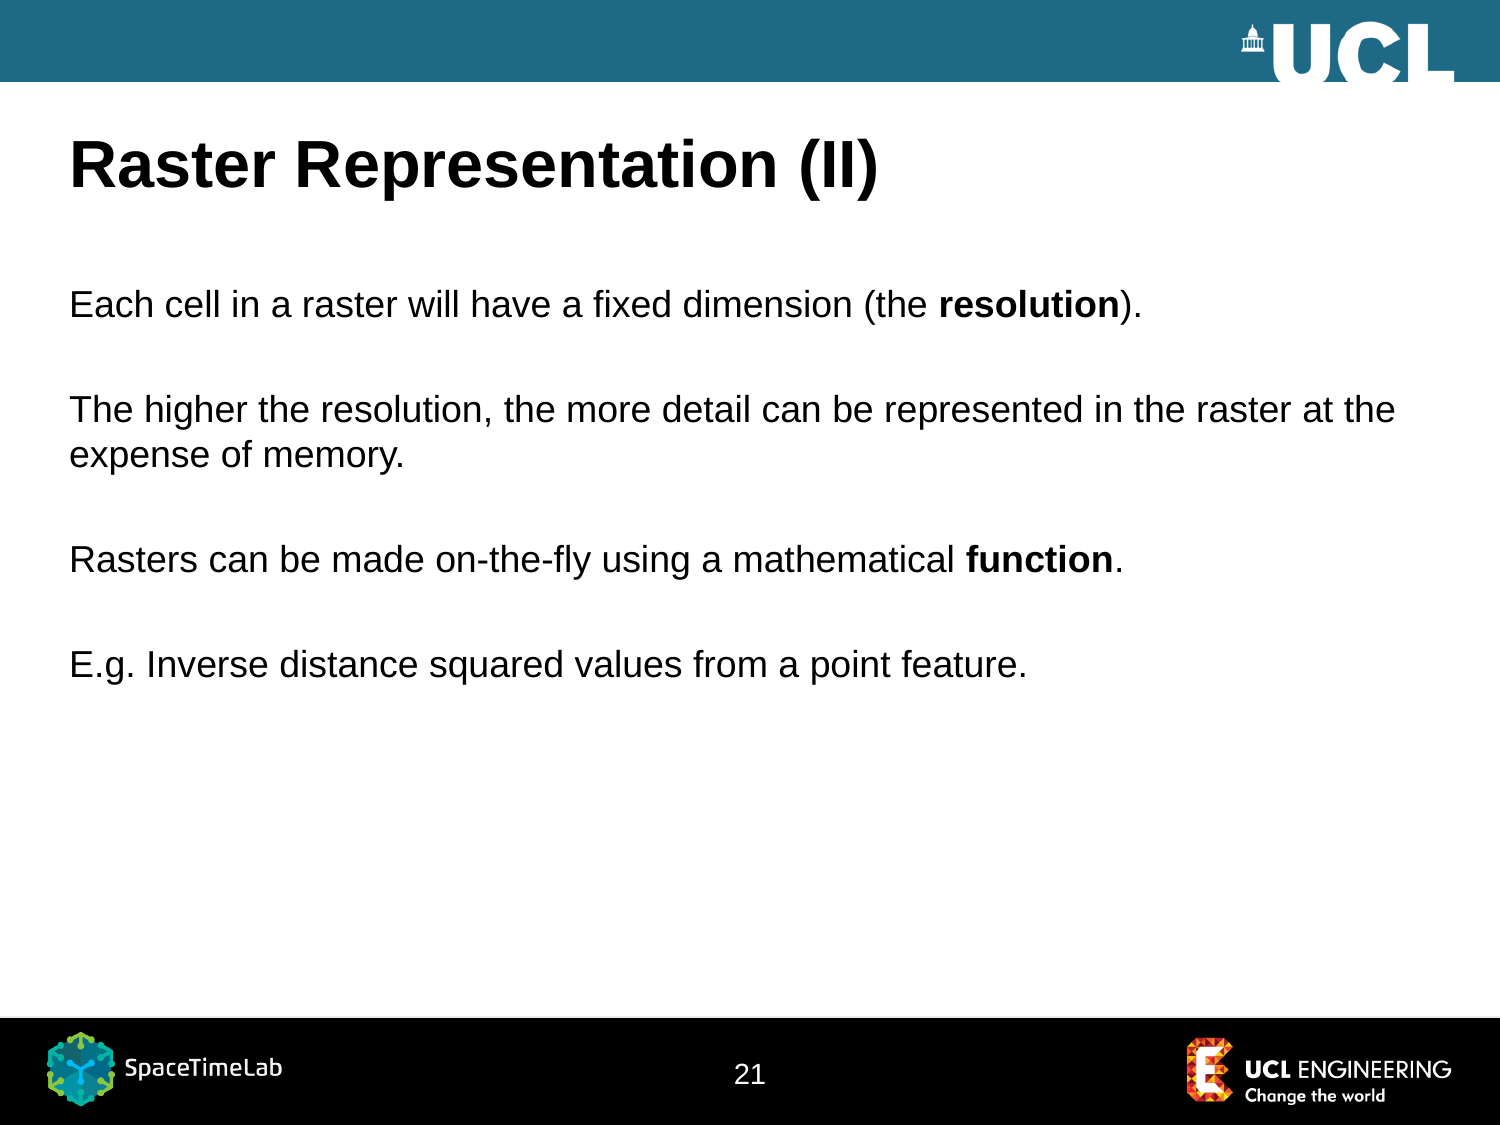

# Raster Representation (II)

Each cell in a raster will have a fixed dimension (the resolution).

The higher the resolution, the more detail can be represented in the raster at the expense of memory.

Rasters can be made on-the-fly using a mathematical function.

E.g. Inverse distance squared values from a point feature.
22